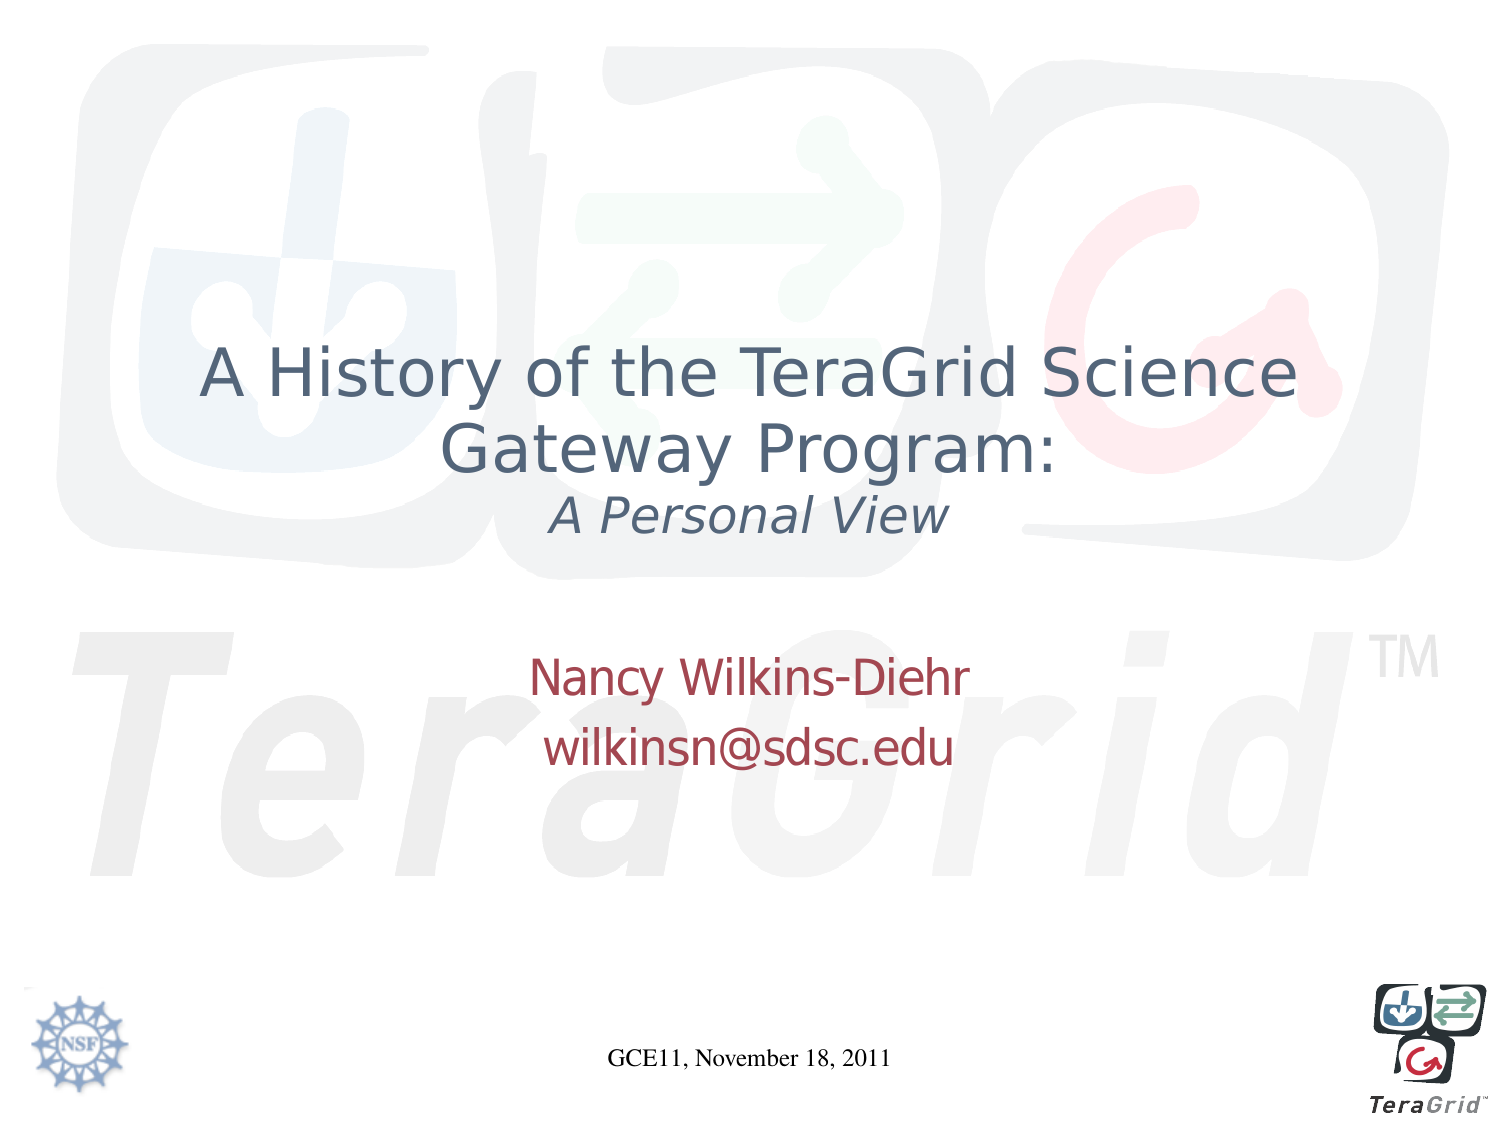

# A History of the TeraGrid Science Gateway Program: A Personal View
Nancy Wilkins-Diehr
wilkinsn@sdsc.edu
GCE11, November 18, 2011